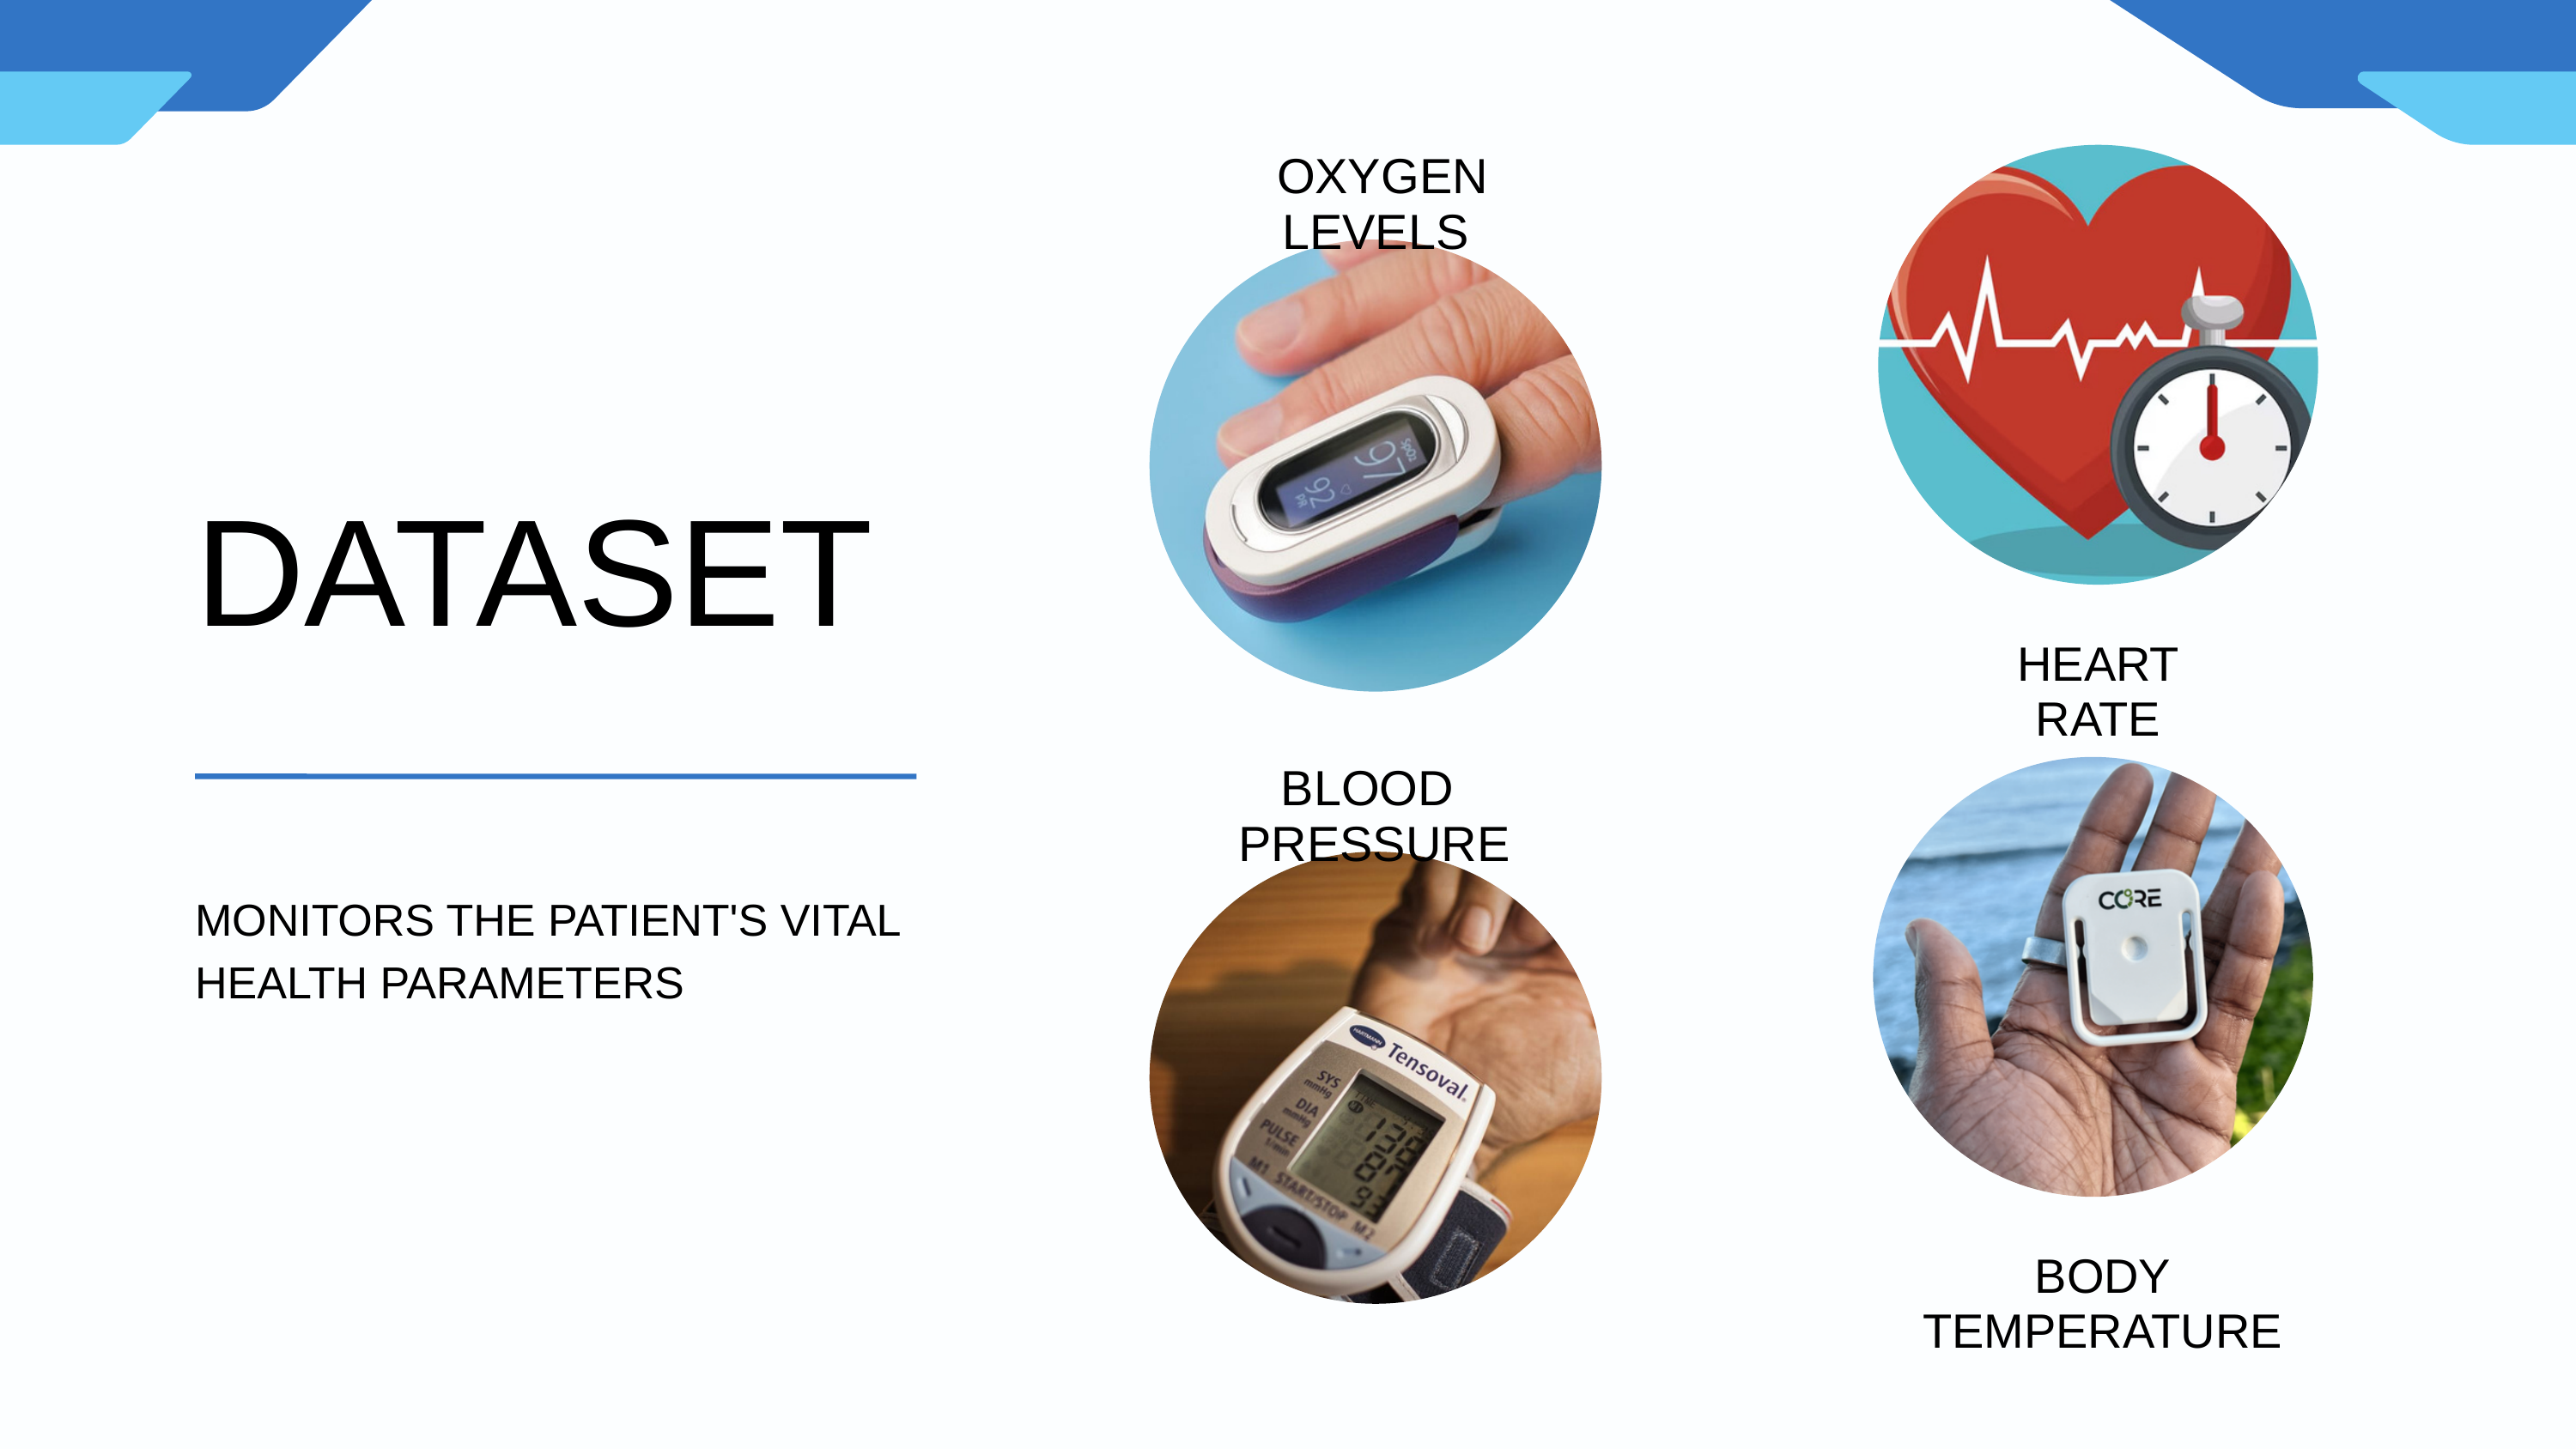

OXYGEN LEVELS

DATASET
HEART RATE

BLOOD  PRESSURE

MONITORS THE PATIENT'S VITAL HEALTH PARAMETERS
BODY TEMPERATURE